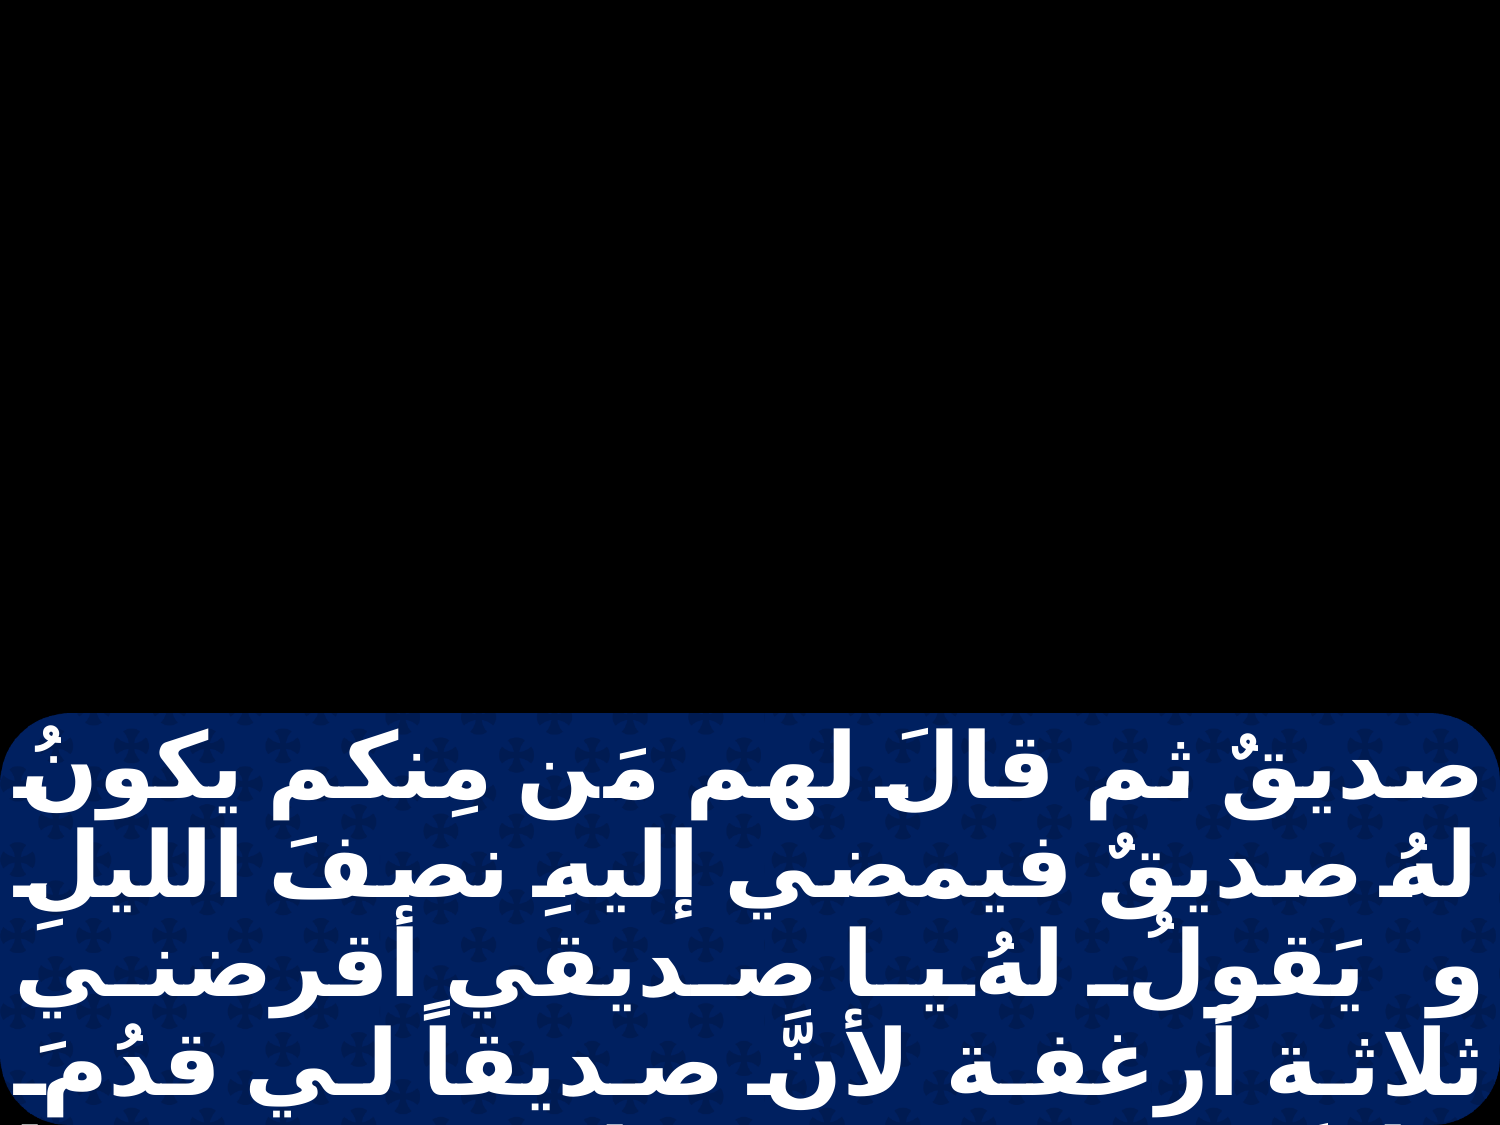

صديقٌ ثم قالَ لهم مَن مِنكم يكونُ لهُ صديقٌ فيمضي إليهِ نصفَ الليلِ و يَقولُ لهُ يا صديقي أقرضني ثلاثة أرغفة لأنَّ صديقاً لي قدُمَ عليَّ مِن سفرٍ و ليسَ عندي ما أقدمُ لهُ. فيُجيبُ ذاكَ مِن داخلٍ و